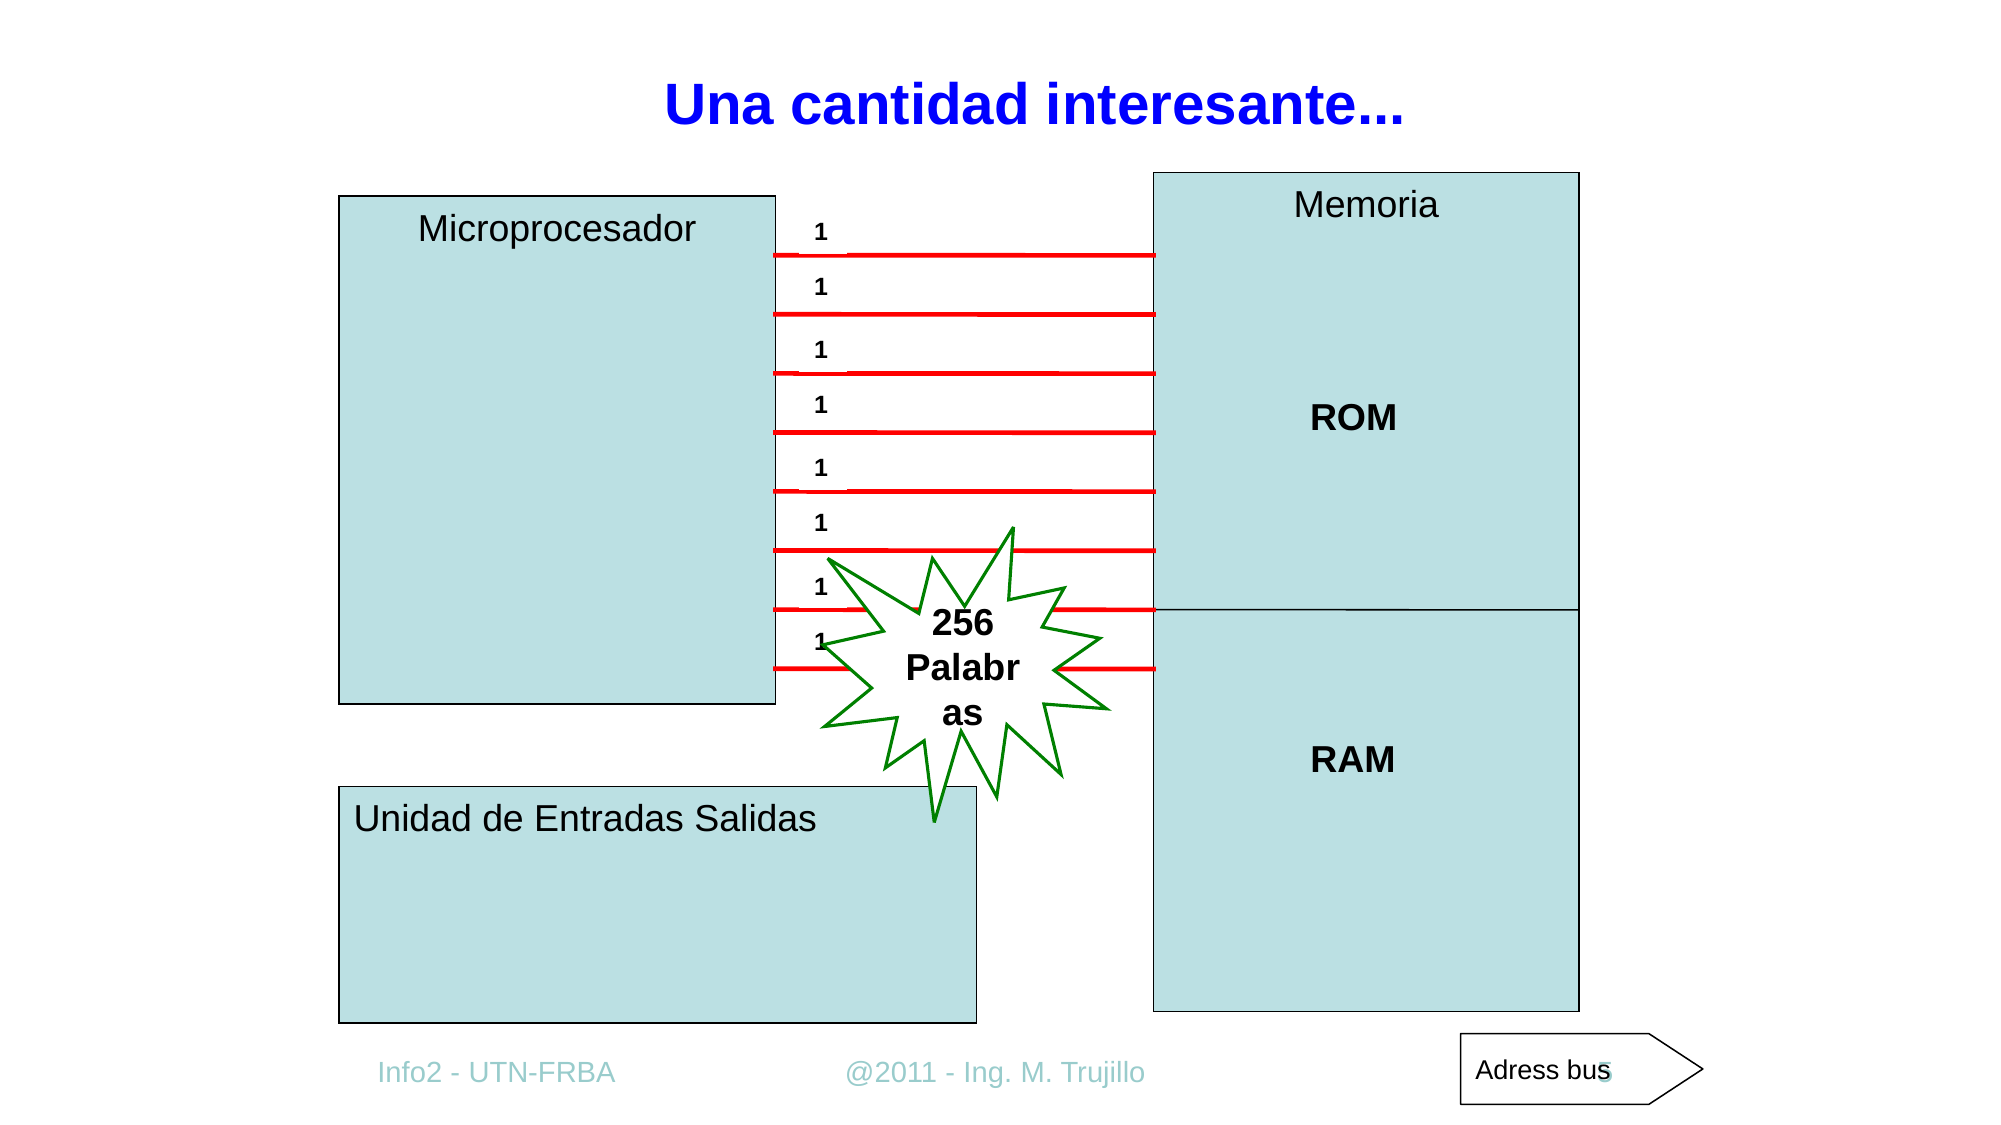

Una cantidad interesante...
Memoria
Microprocesador
0
0
0
0
0
0
0
0
0
0
0
0
0
0
1
0
0
0
0
0
0
0
1
1
1
1
1
1
1
1
1
0
0
0
0
0
0
0
0
1
0
0
0
0
0
1
0
0
0
0
0
0
0
1
0
1
1
1
1
1
1
1
0
1
1
1
1
1
1
1
1
1
ROM
256
Palabras
RAM
Unidad de Entradas Salidas
Info2 - UTN-FRBA
@2011 - Ing. M. Trujillo
5
Adress bus